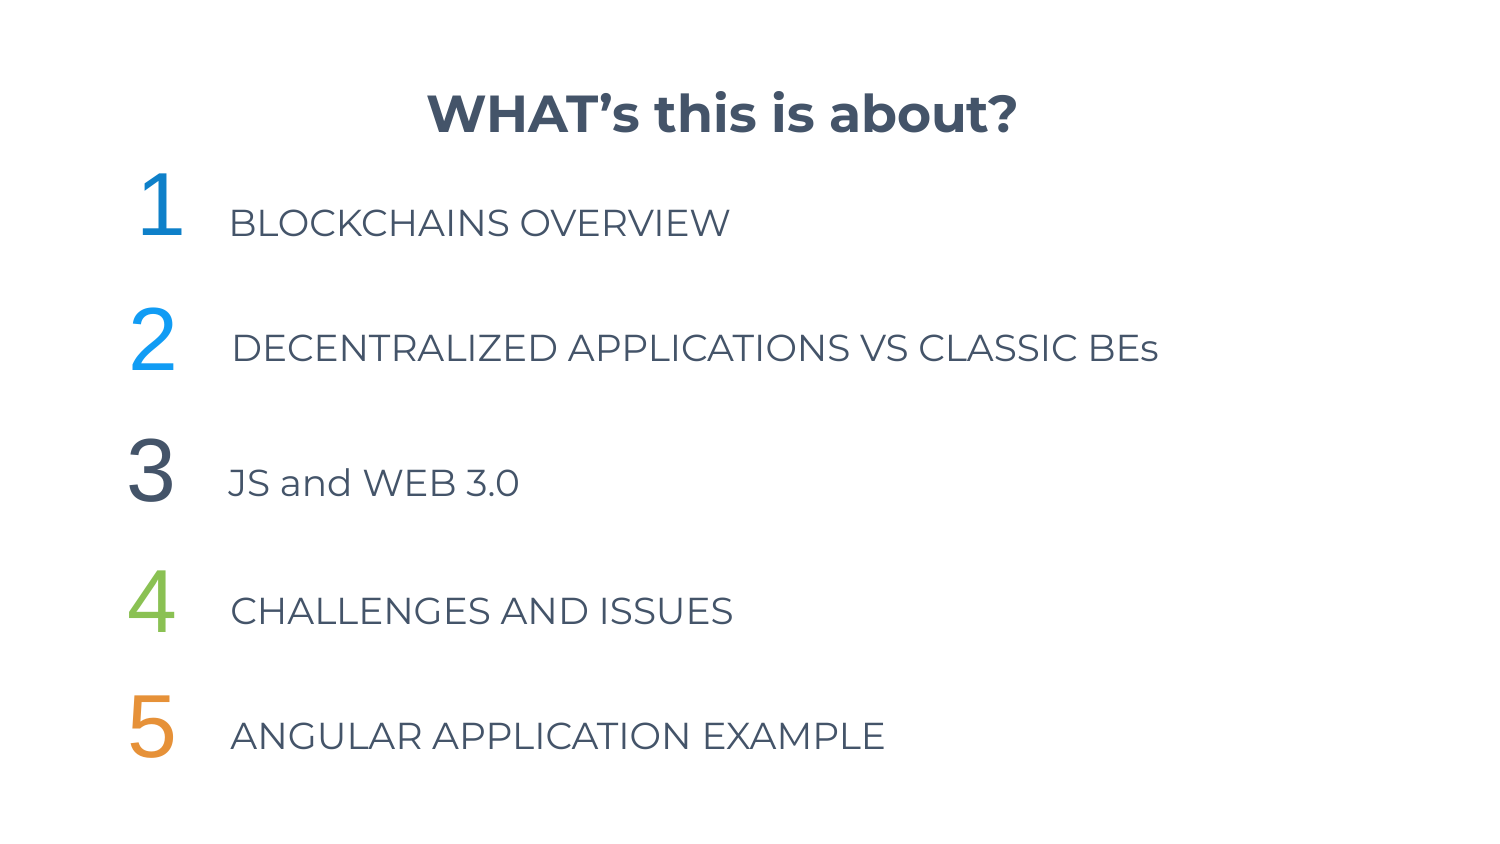

WHAT’s this is about?
1
BLOCKCHAINS OVERVIEW
2
DECENTRALIZED APPLICATIONS VS CLASSIC BEs
3
JS and WEB 3.0
4
CHALLENGES AND ISSUES
5
ANGULAR APPLICATION EXAMPLE